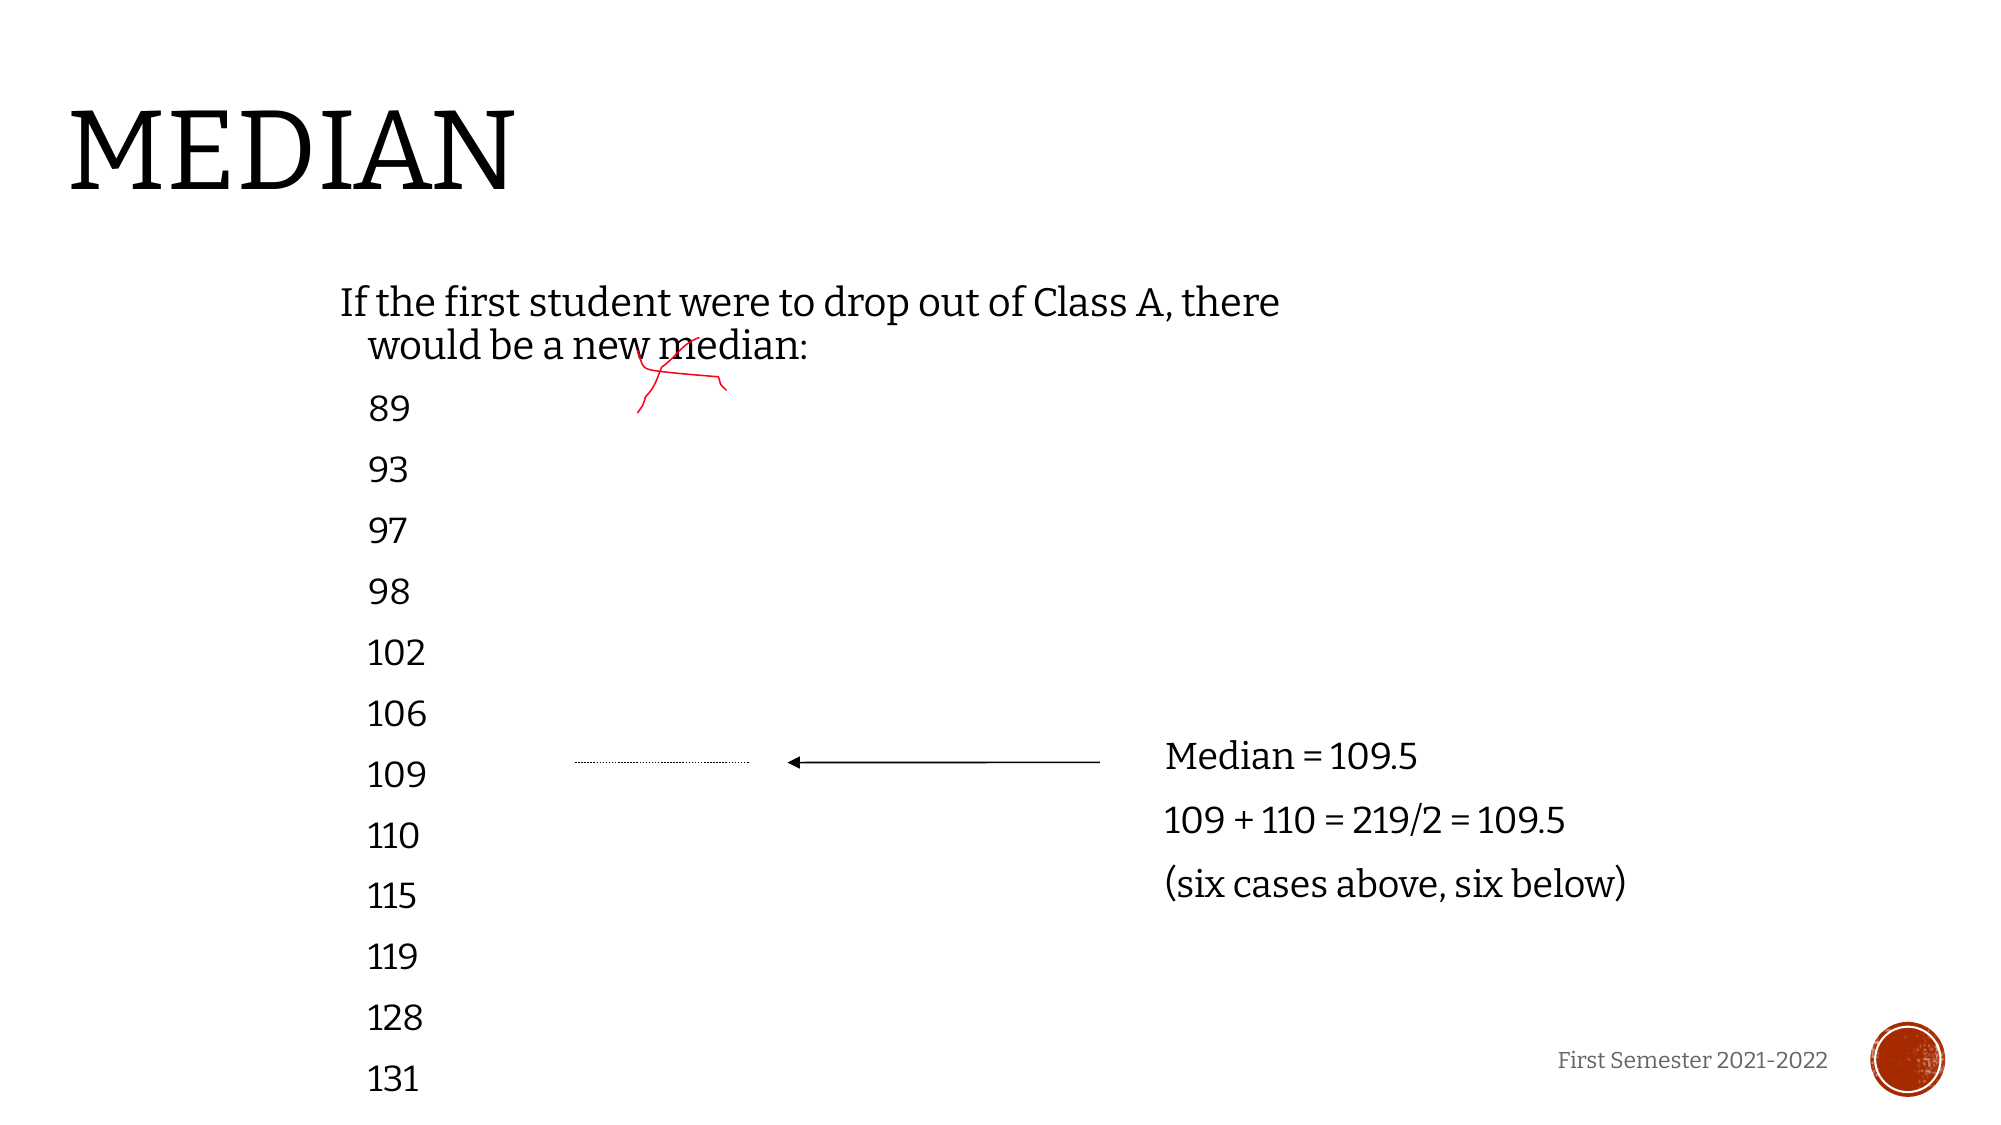

# Median
If the first student were to drop out of Class A, there would be a new median:
			89
			93
			97
			98
			102
			106
			109
			110
			115
			119
			128
			131
			140

Median = 109.5
109 + 110 = 219/2 = 109.5
(six cases above, six below)

First Semester 2021-2022